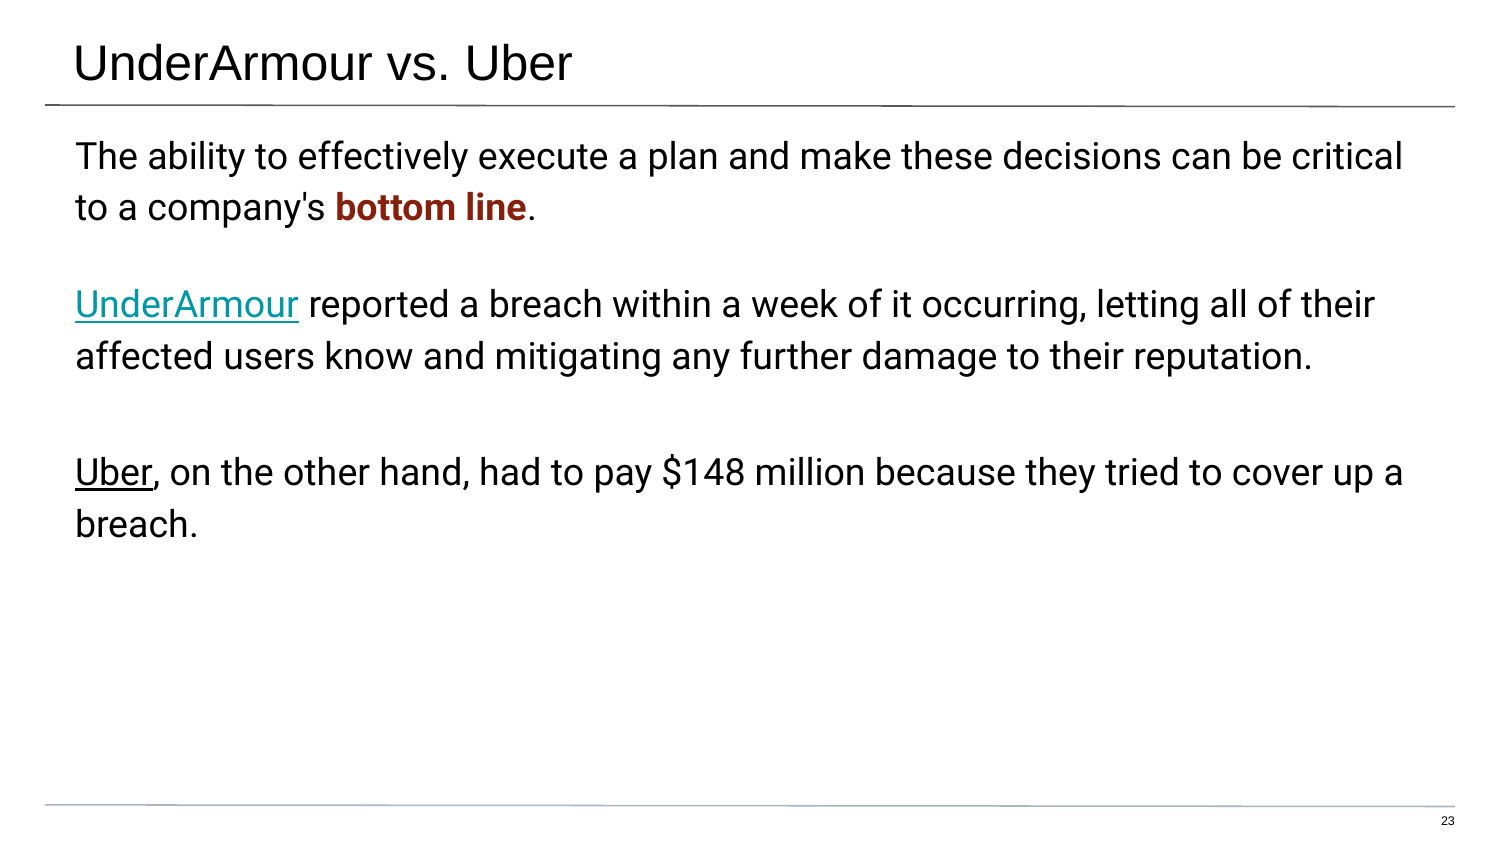

# UnderArmour vs. Uber
The ability to effectively execute a plan and make these decisions can be critical to a company's bottom line.

UnderArmour reported a breach within a week of it occurring, letting all of their affected users know and mitigating any further damage to their reputation.

Uber, on the other hand, had to pay $148 million because they tried to cover up a breach.

23